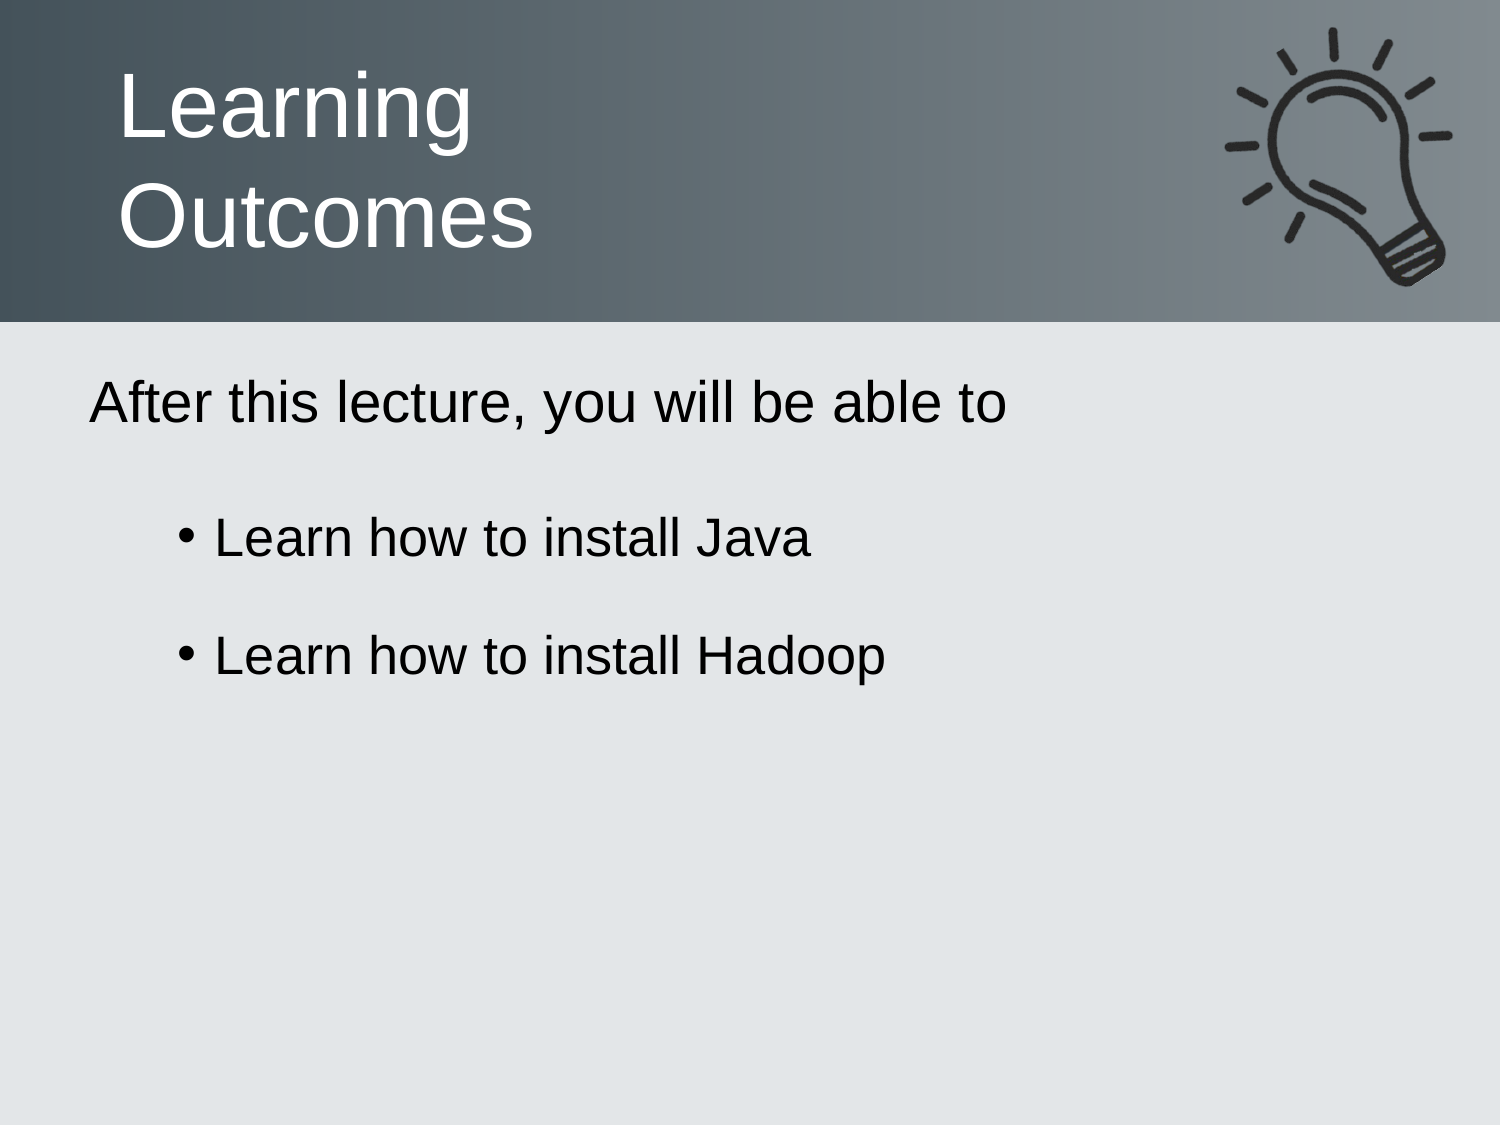

Learn how to install Java
Learn how to install Hadoop